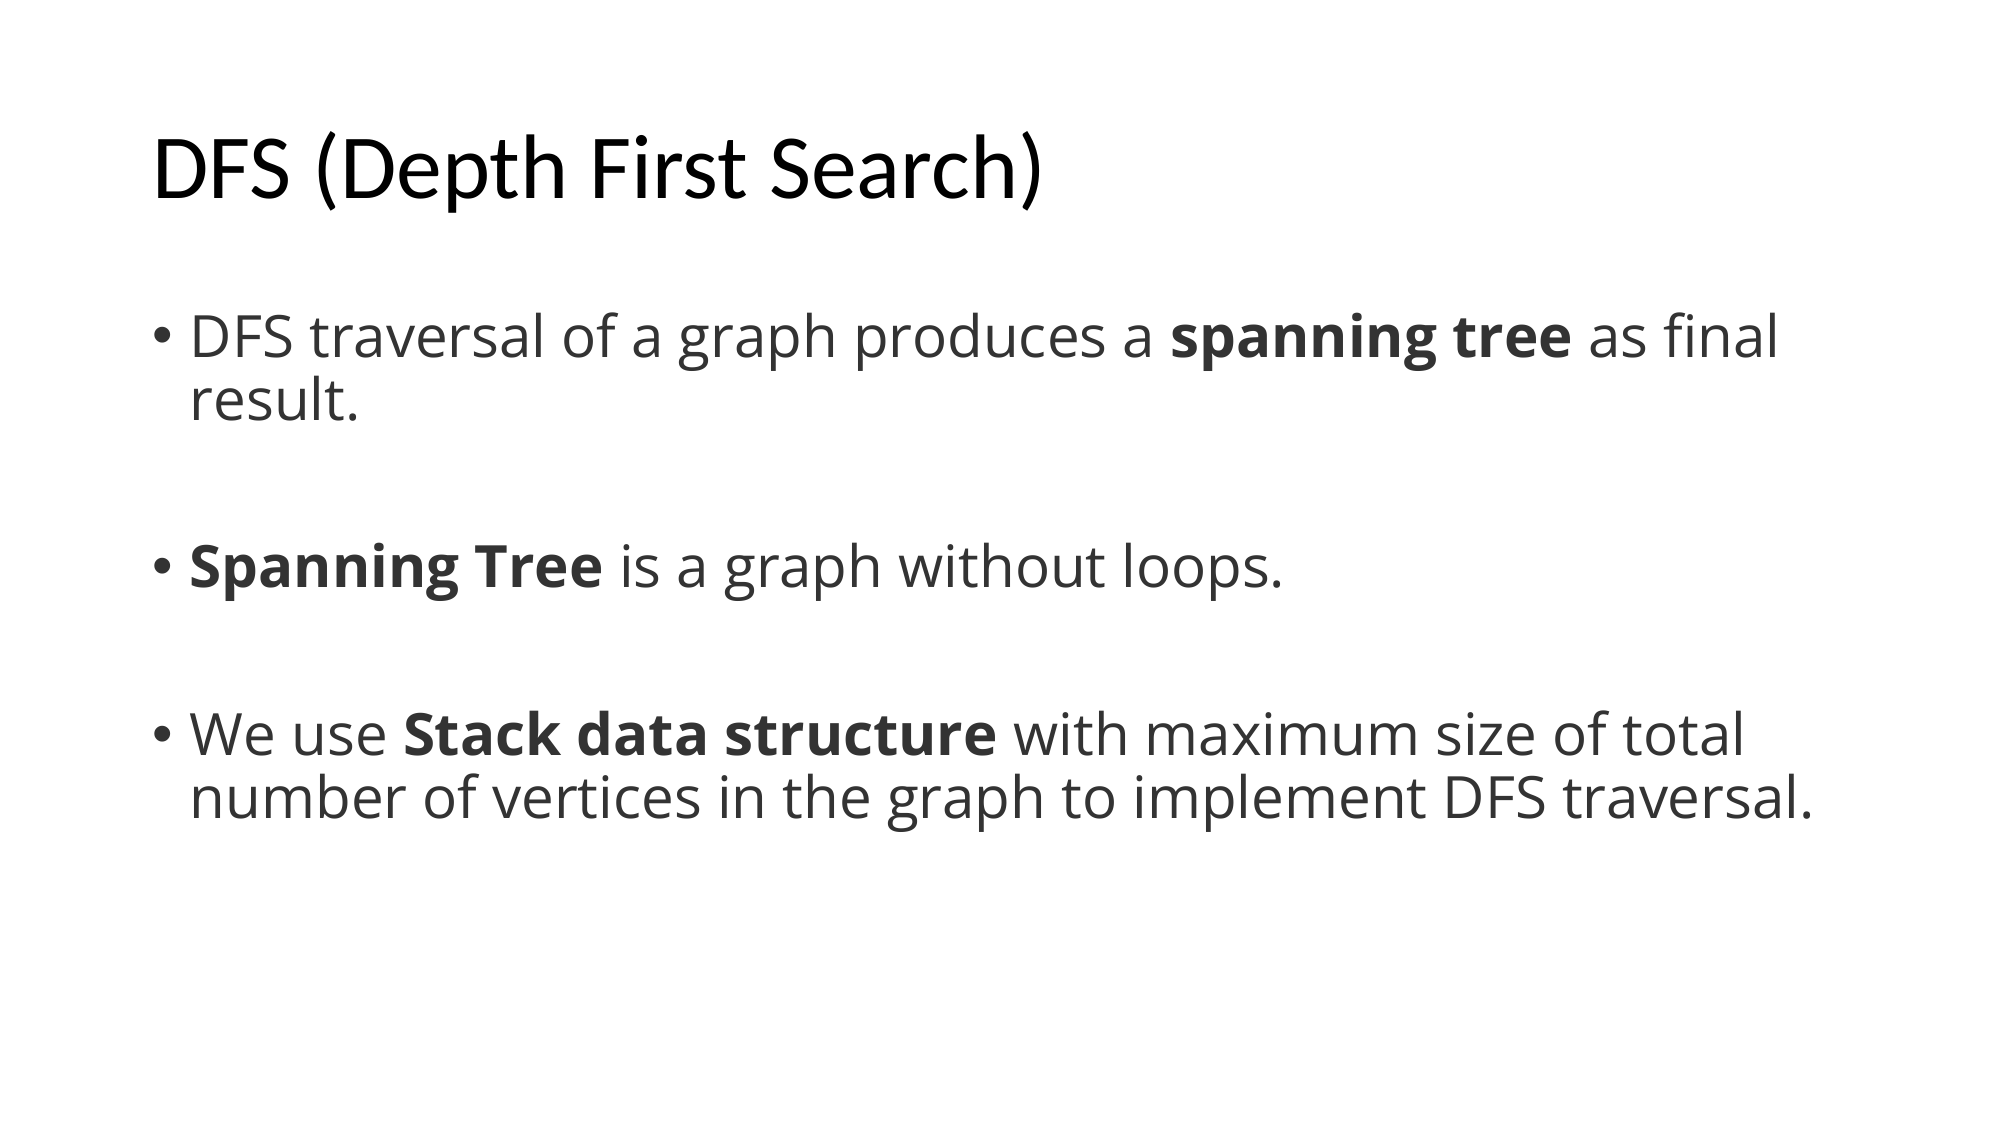

# DFS (Depth First Search)
DFS traversal of a graph produces a spanning tree as final result.

Spanning Tree is a graph without loops.

We use Stack data structure with maximum size of total number of vertices in the graph to implement DFS traversal.